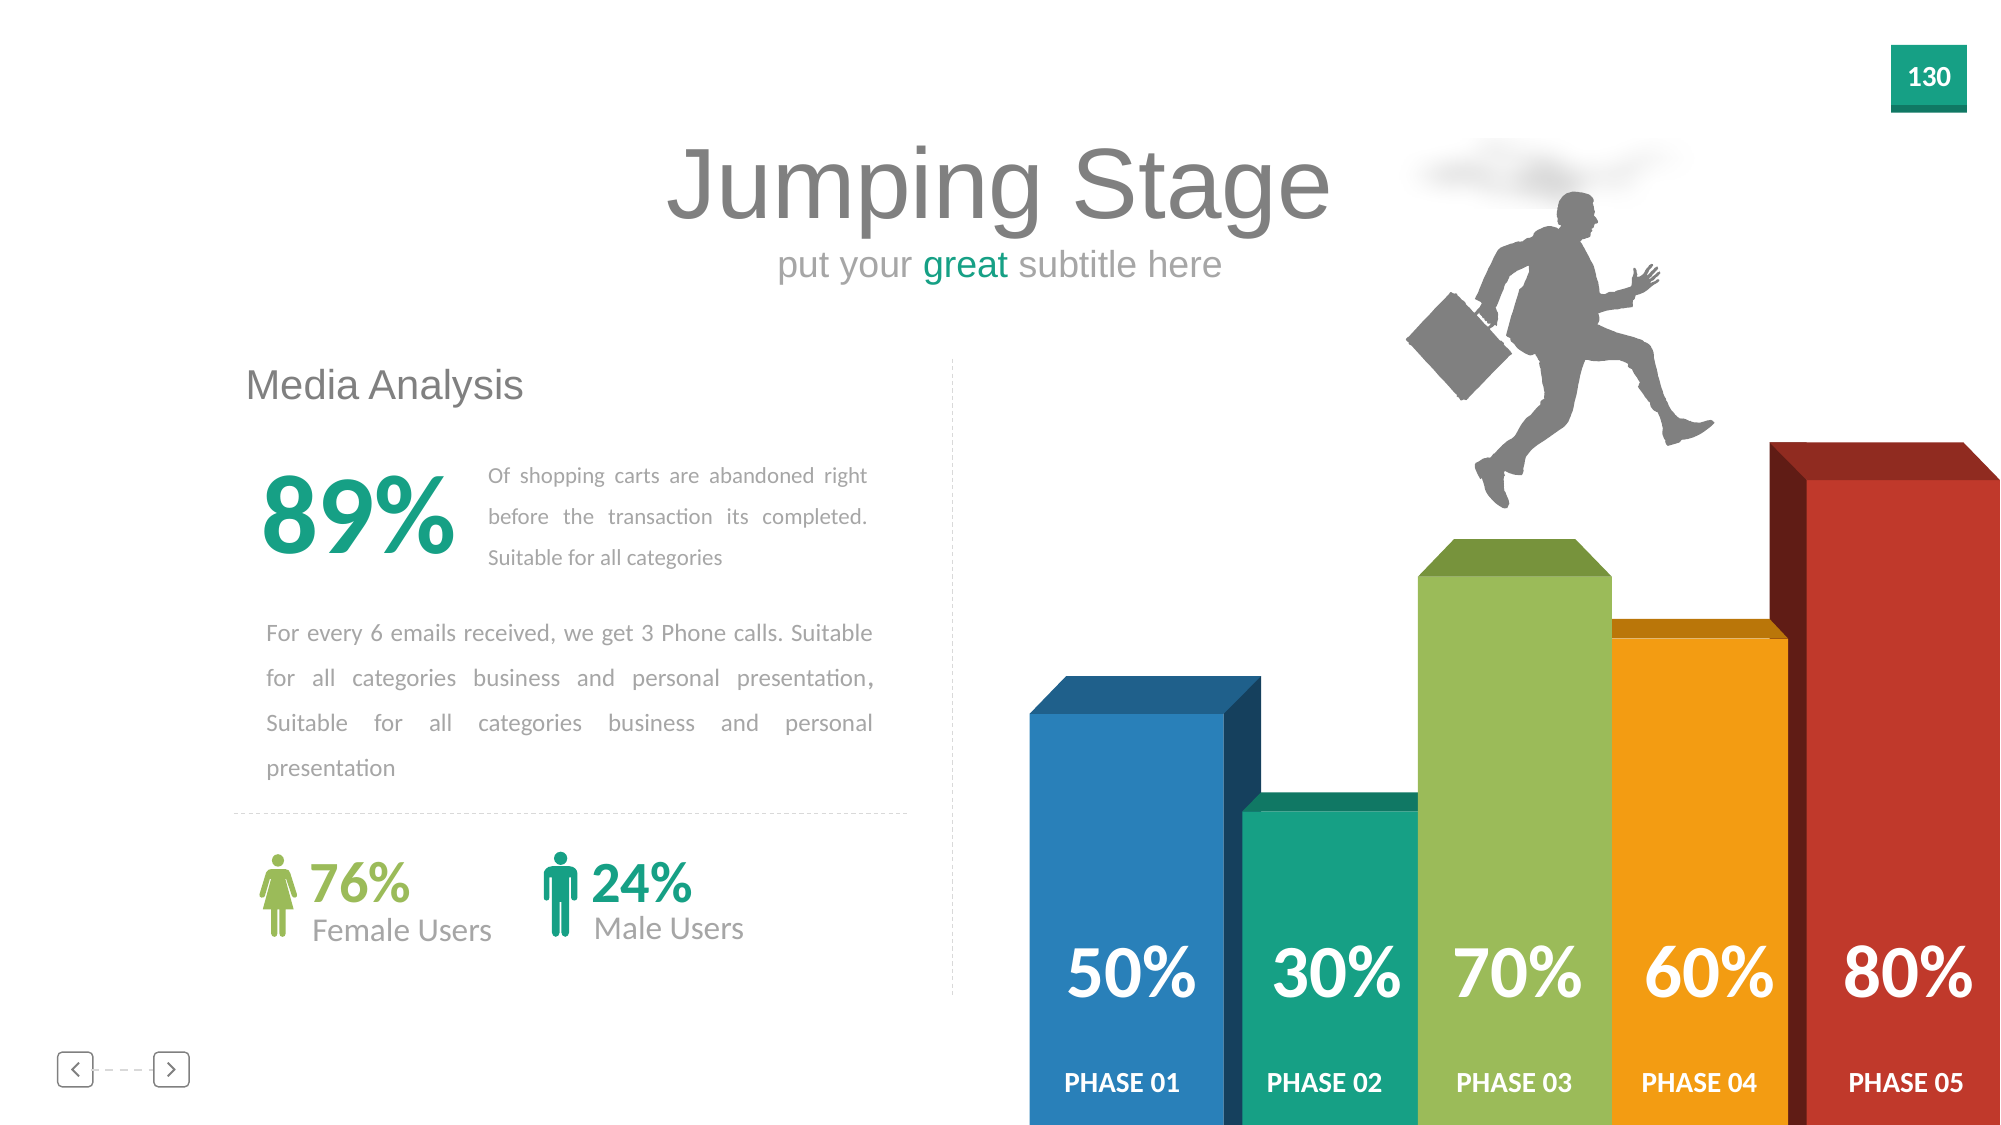

Jumping Stage

put your great subtitle here
Media Analysis
89%
Of shopping carts are abandoned right before the transaction its completed. Suitable for all categories

For every 6 emails received, we get 3 Phone calls. Suitable for all categories business and personal presentation, Suitable for all categories business and personal presentation

24%

Male Users
76%

Female Users
50%
30%
70%
60%
80%
PHASE 01
PHASE 02
PHASE 03
PHASE 04
PHASE 05